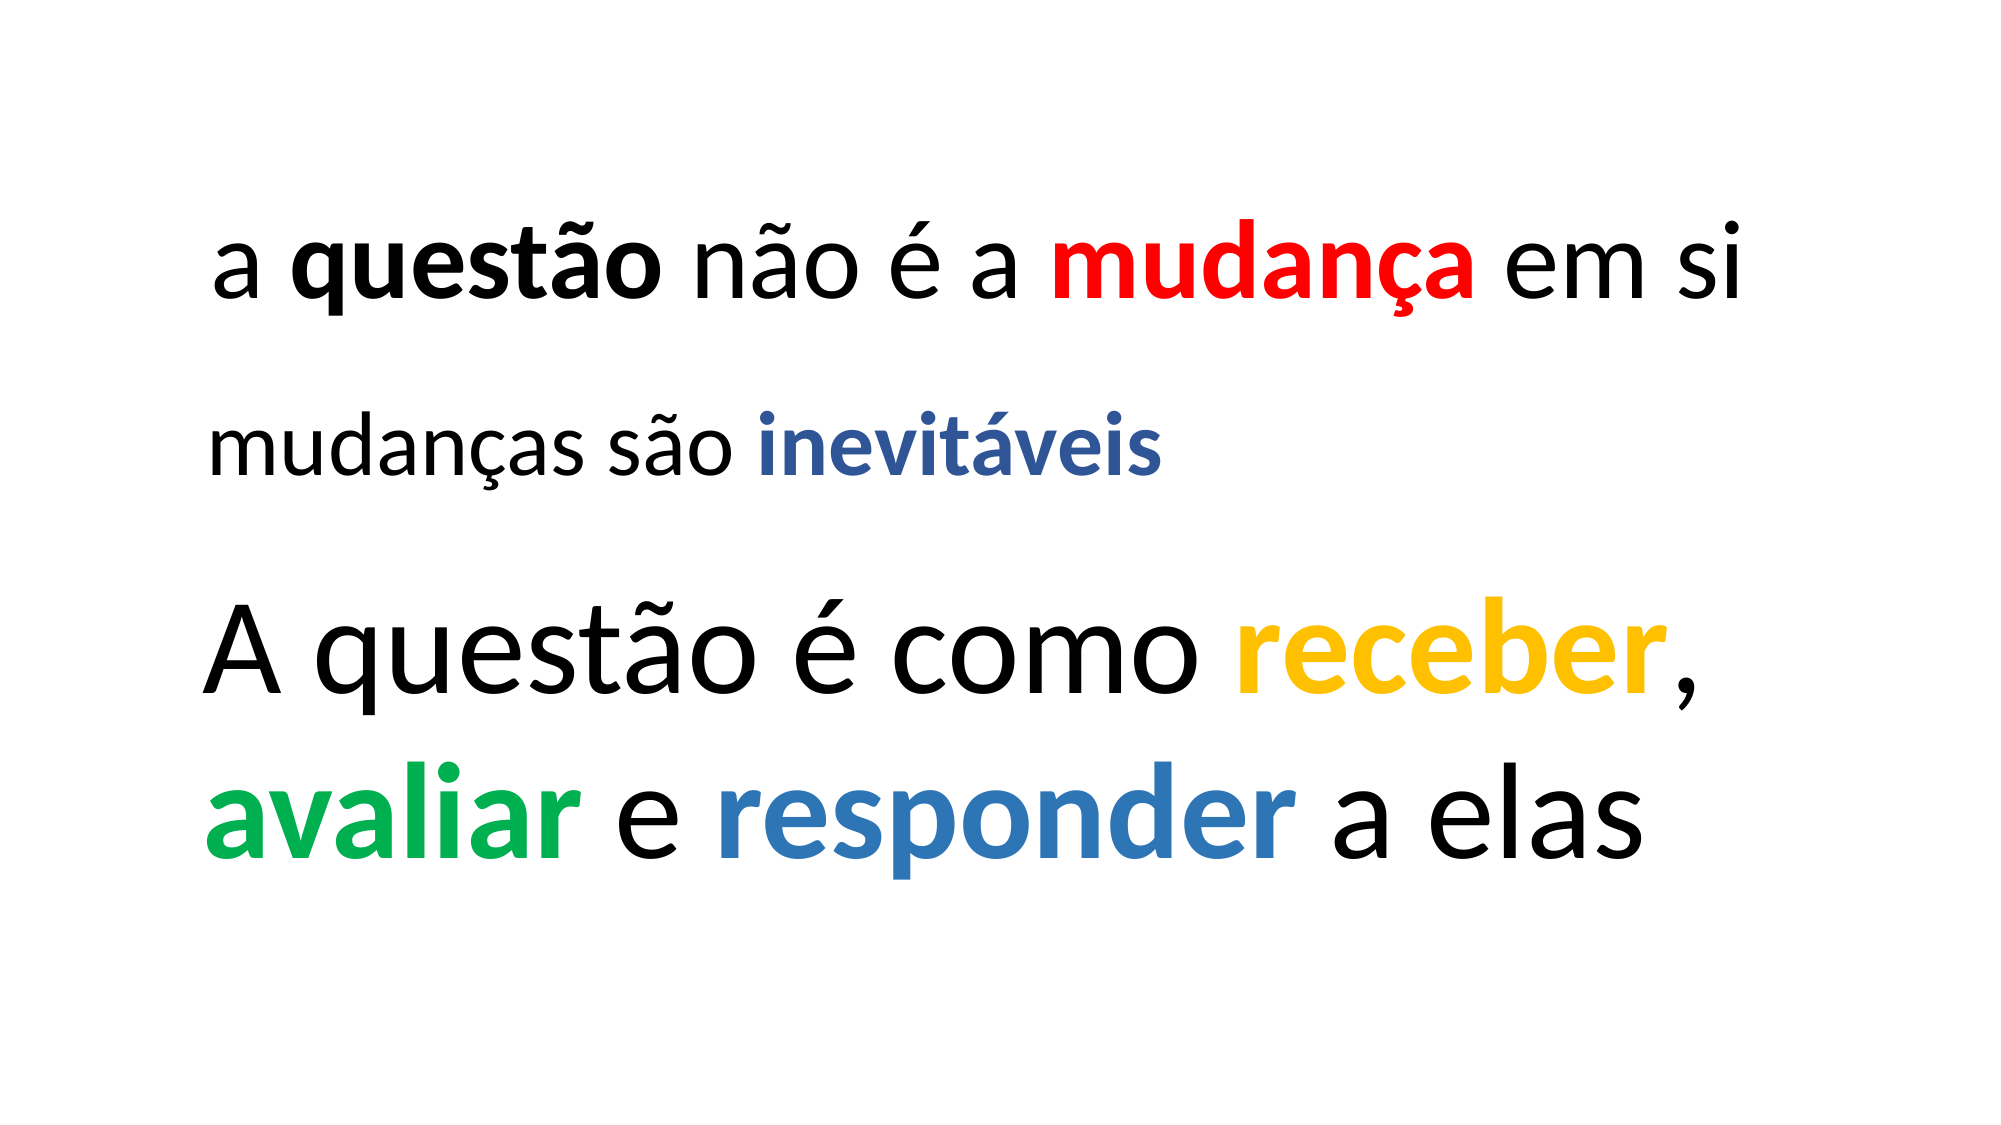

a questão não é a mudança em si
mudanças são inevitáveis
A questão é como receber, avaliar e responder a elas